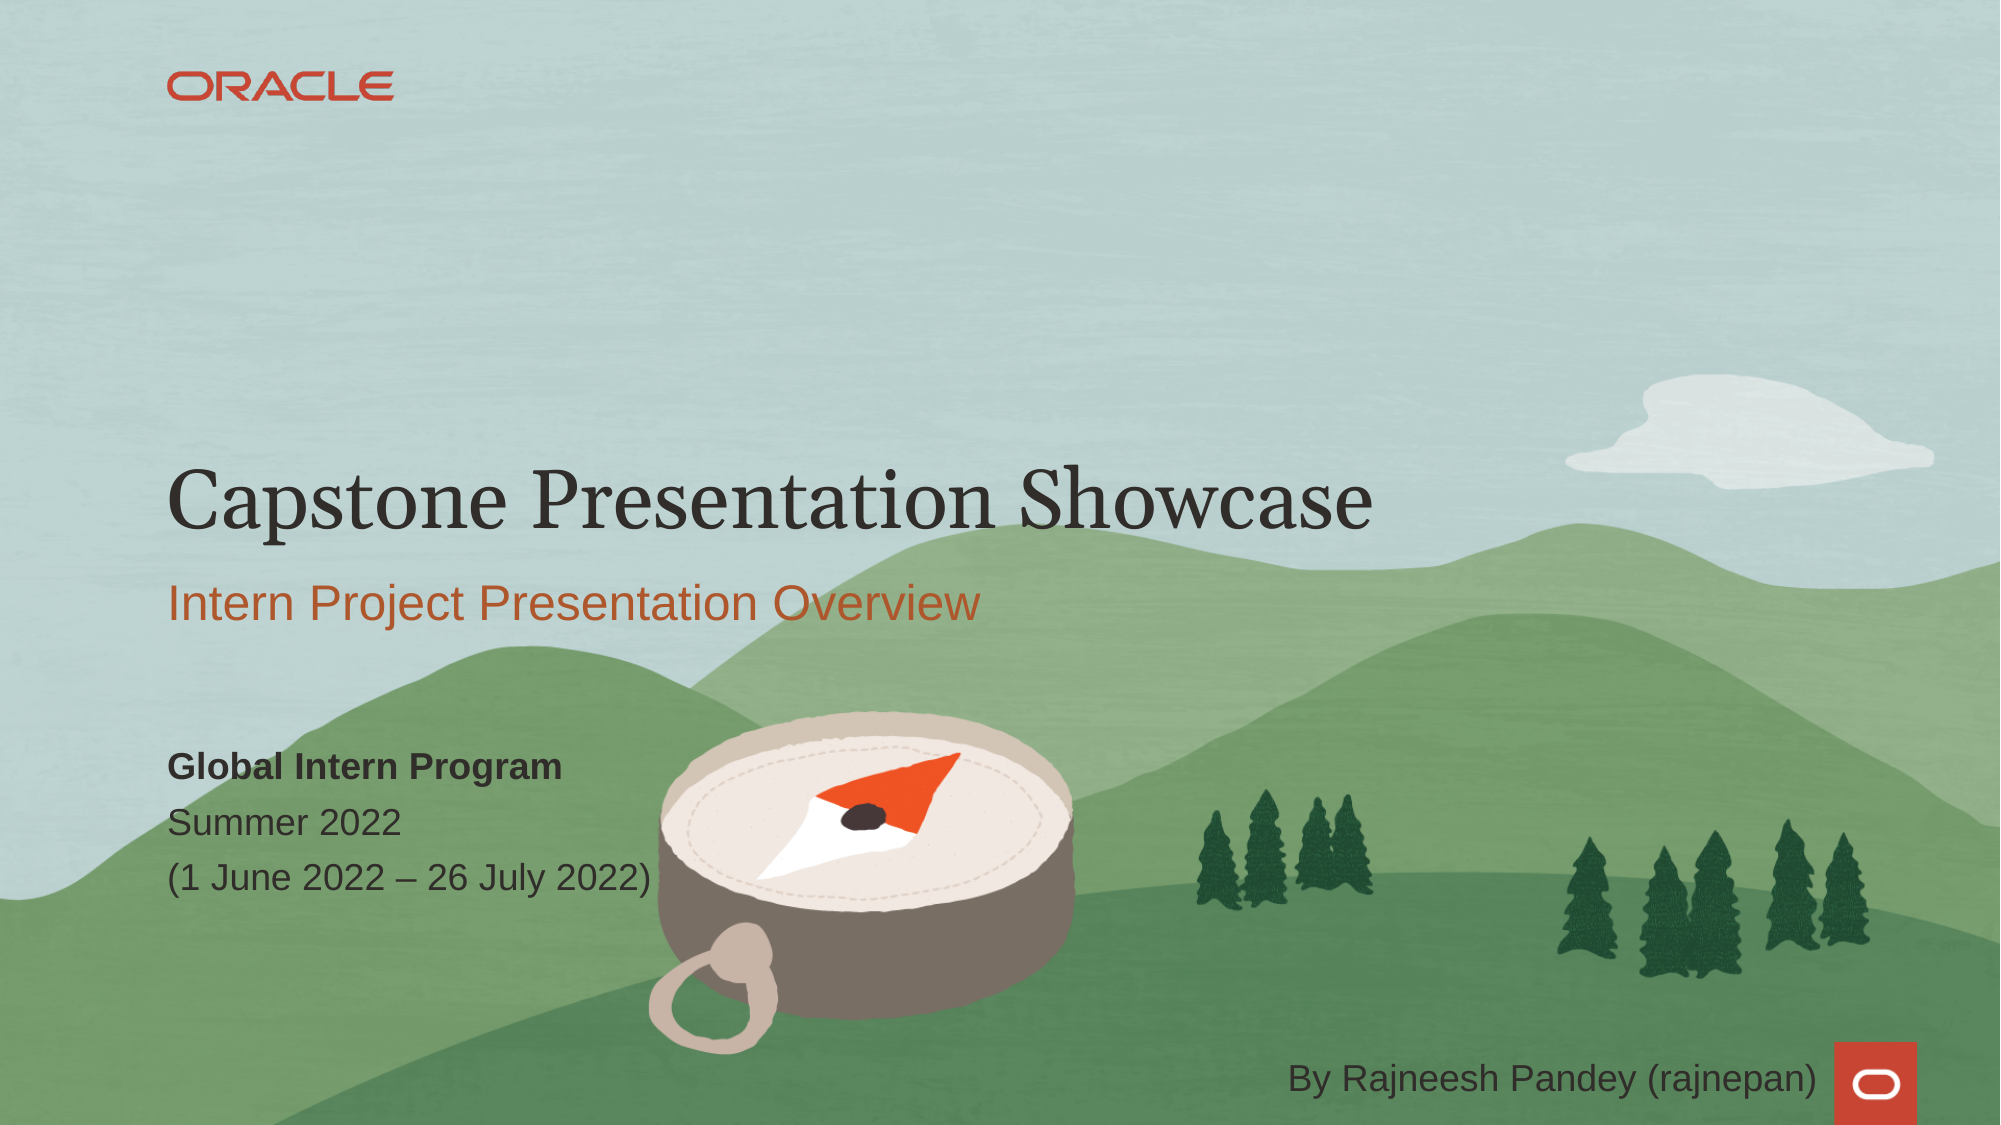

# Capstone Presentation Showcase
Intern Project Presentation Overview
Global Intern Program
Summer 2022
(1 June 2022 – 26 July 2022)

By Rajneesh Pandey (rajnepan)